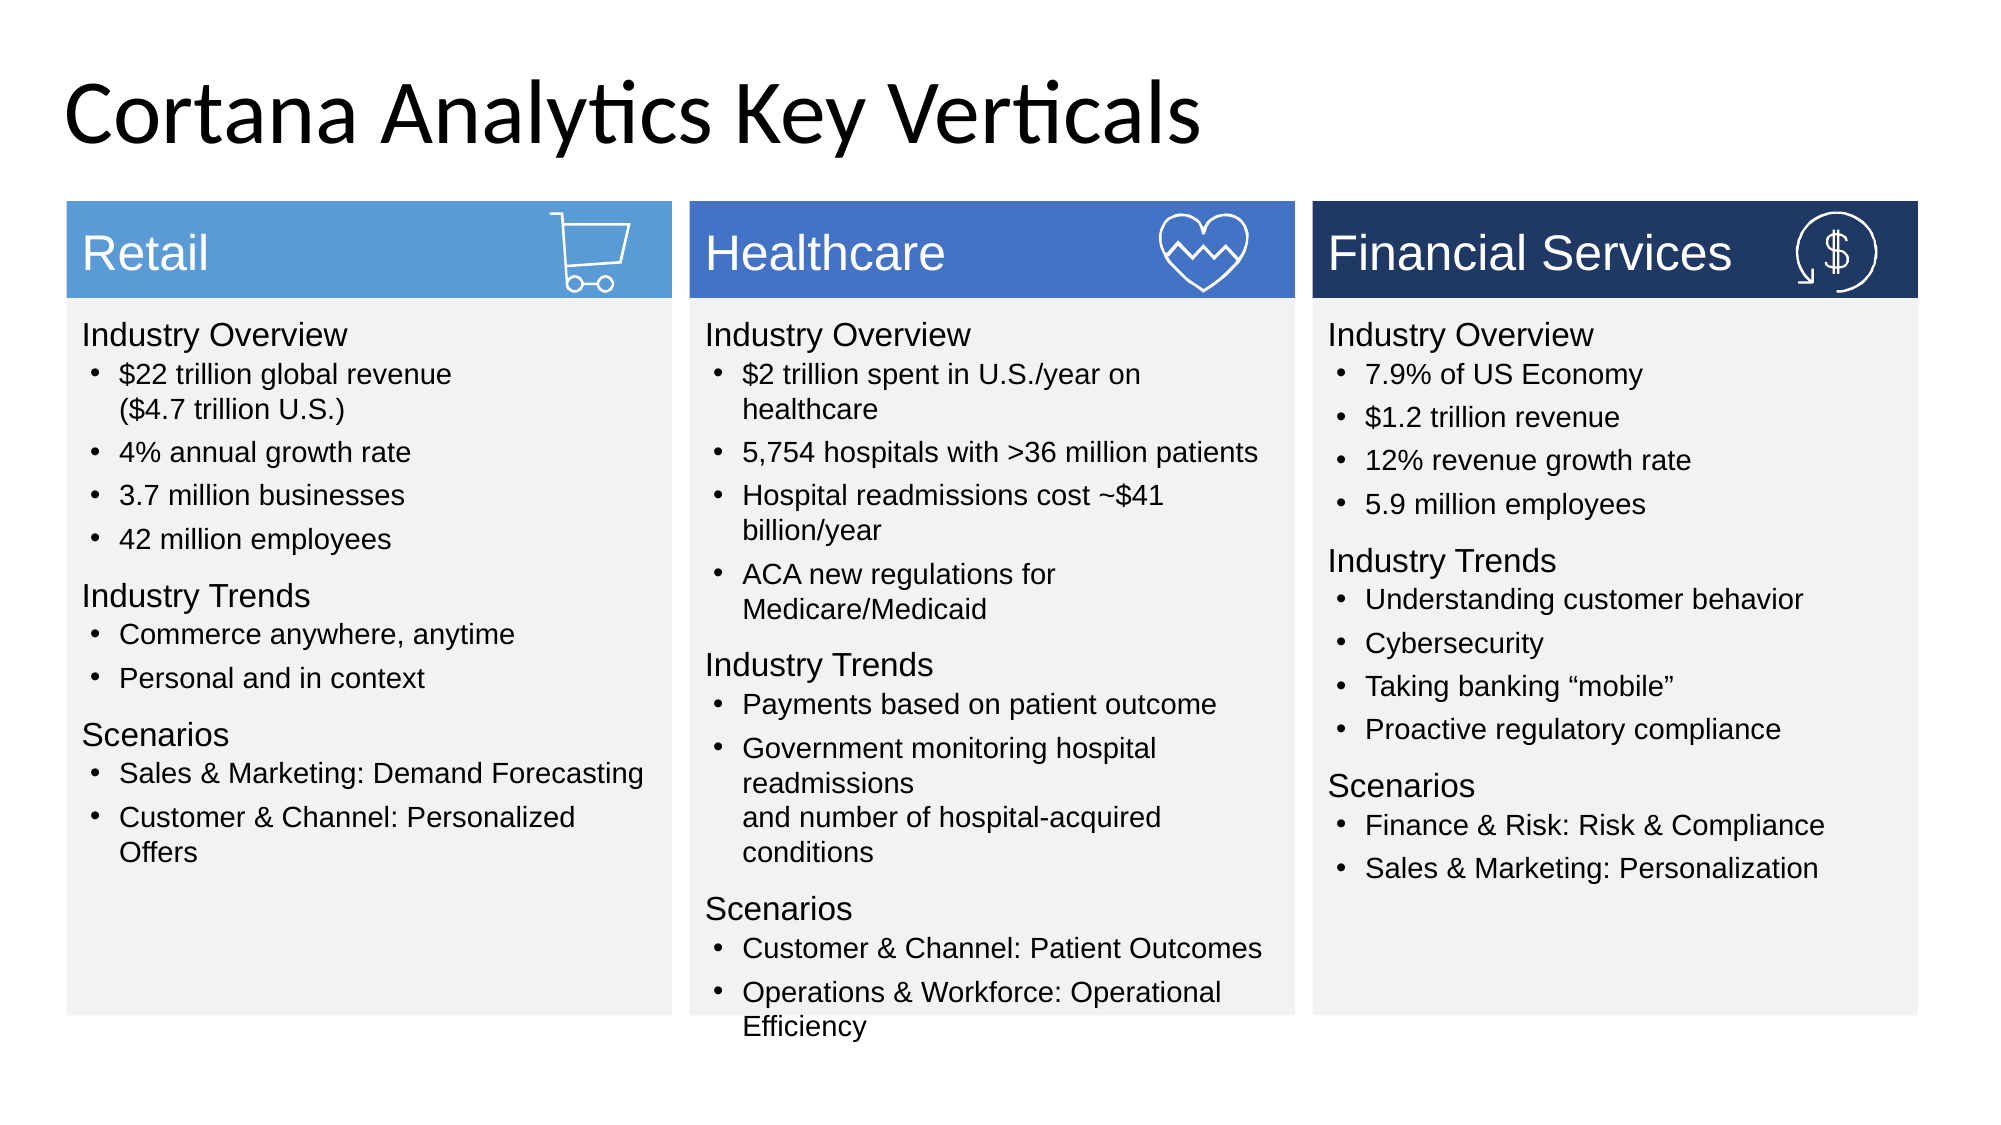

Cortana Analytics Key Verticals
Retail
Healthcare
Financial Services

Industry Overview
$22 trillion global revenue
($4.7 trillion U.S.)
4% annual growth rate
3.7 million businesses
42 million employees
Industry Trends
Commerce anywhere, anytime
Personal and in context
Scenarios
Sales & Marketing: Demand Forecasting
Customer & Channel: Personalized Offers
Industry Overview
$2 trillion spent in U.S./year on healthcare
5,754 hospitals with >36 million patients
Hospital readmissions cost ~$41 billion/year
ACA new regulations for Medicare/Medicaid
Industry Trends
Payments based on patient outcome
Government monitoring hospital readmissions
and number of hospital-acquired conditions
Scenarios
Customer & Channel: Patient Outcomes
Operations & Workforce: Operational Efficiency
Industry Overview
7.9% of US Economy
$1.2 trillion revenue
12% revenue growth rate
5.9 million employees
Industry Trends
Understanding customer behavior
Cybersecurity
Taking banking “mobile”
Proactive regulatory compliance
Scenarios
Finance & Risk: Risk & Compliance
Sales & Marketing: Personalization